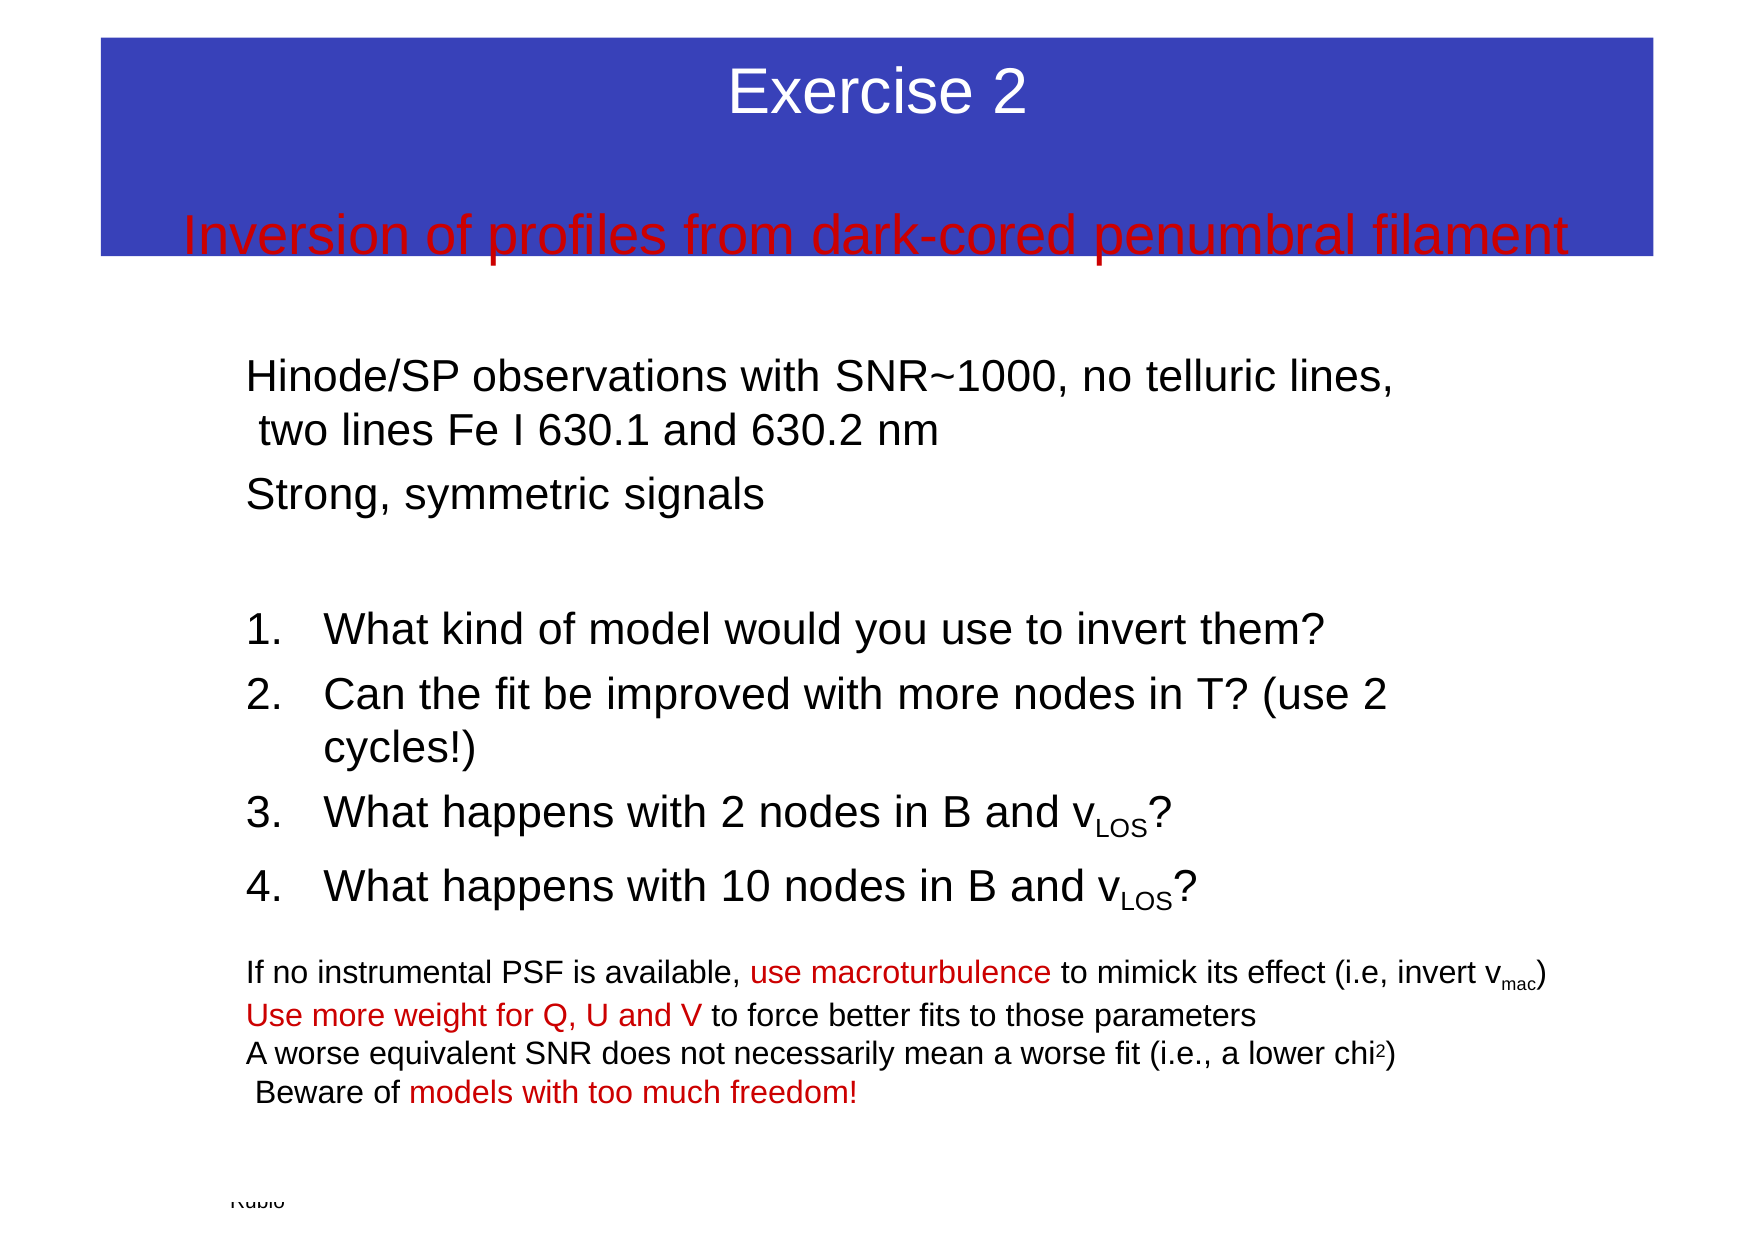

# Exercise 2
Inversion of profiles from dark-cored penumbral filament

Hinode/SP observations with SNR~1000, no telluric lines,  two lines Fe I 630.1 and 630.2 nm
Strong, symmetric signals

What kind of model would you use to invert them?
Can the fit be improved with more nodes in T? (use 2 cycles!)
What happens with 2 nodes in B and vLOS?
What happens with 10 nodes in B and vLOS?
If no instrumental PSF is available, use macroturbulence to mimick its effect (i.e, invert vmac)  Use more weight for Q, U and V to force better fits to those parameters
A worse equivalent SNR does not necessarily mean a worse fit (i.e., a lower chi2)  Beware of models with too much freedom!

3rd SOLARNET School, 18-23 May 2015, Granada, Spain	Luis Bellot Rubio